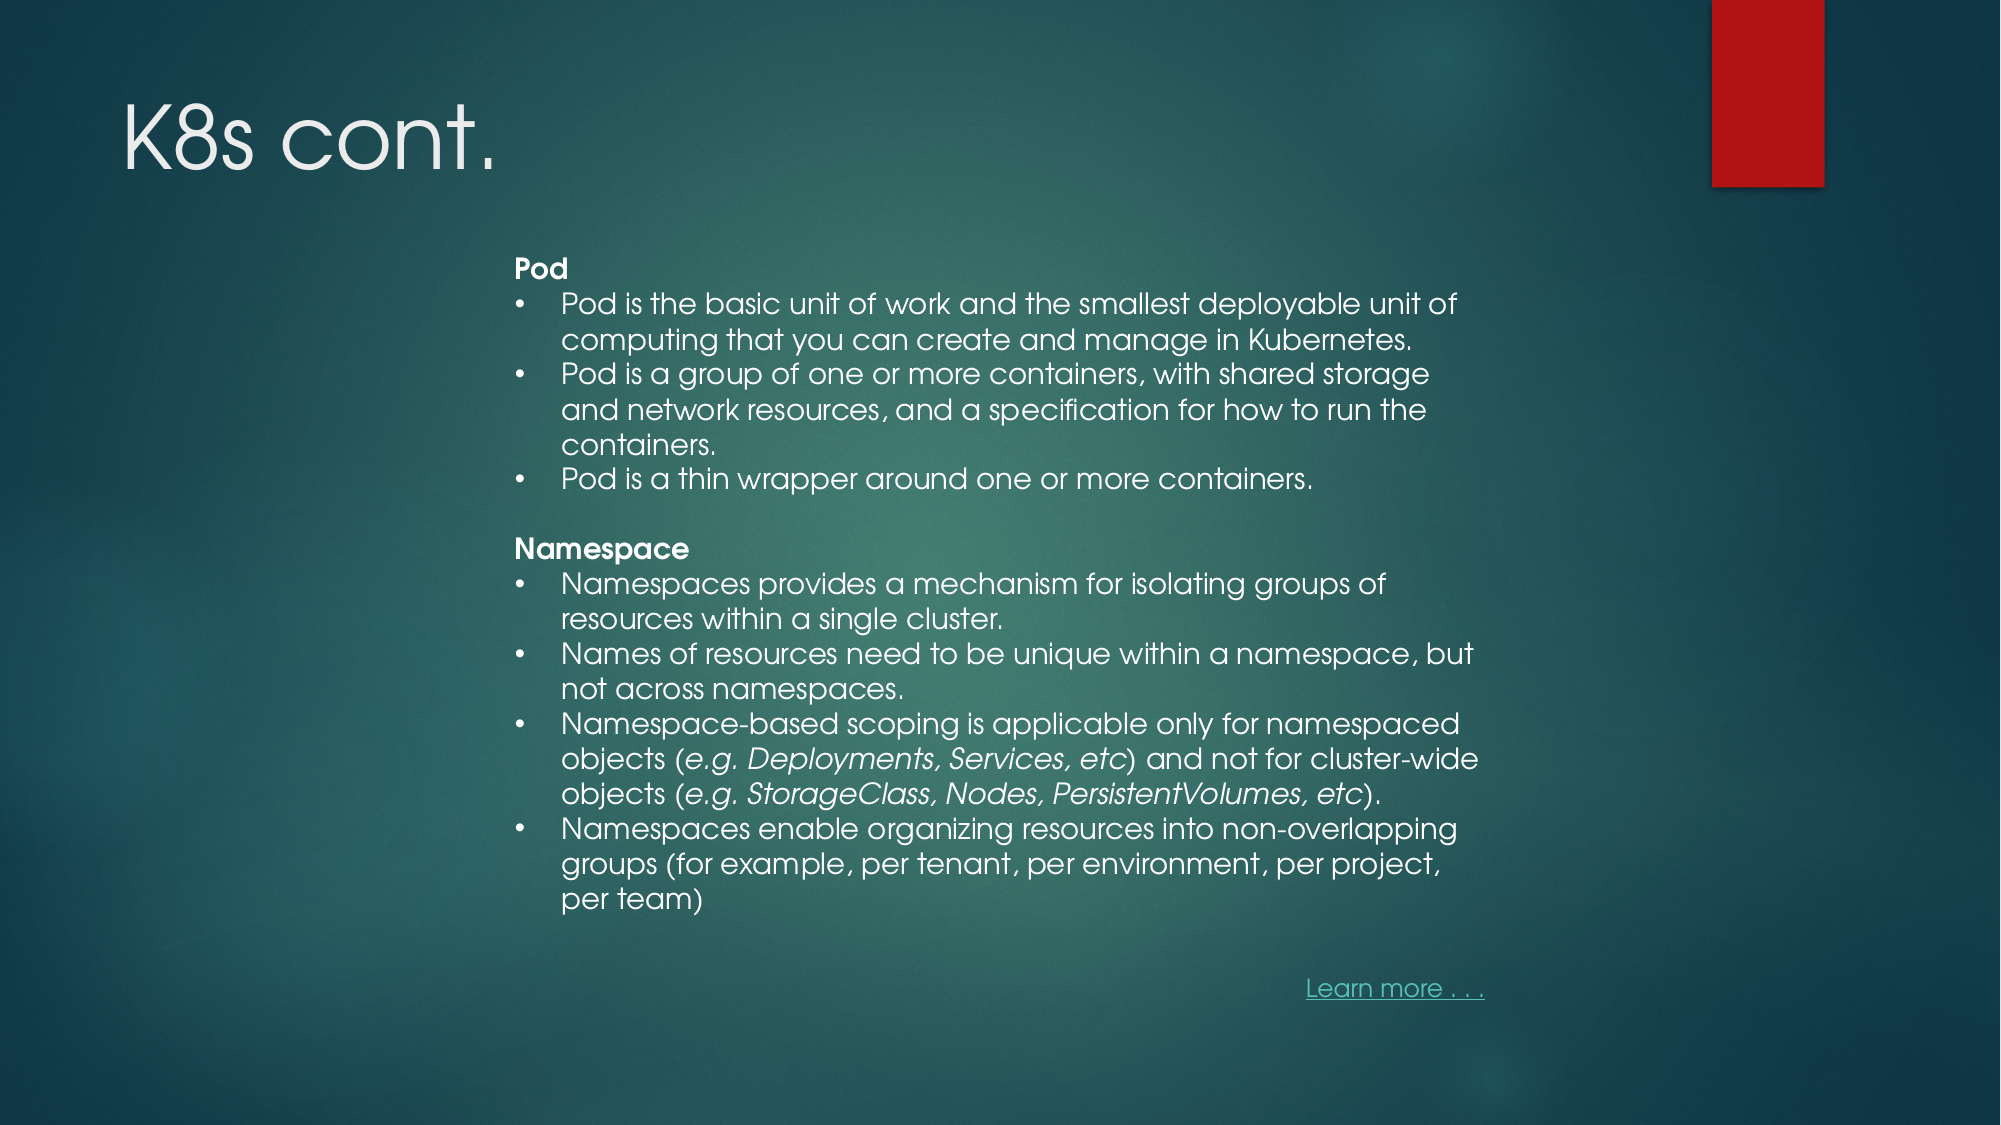

# K8s cont.
Pod
Pod is the basic unit of work and the smallest deployable unit of computing that you can create and manage in Kubernetes.
Pod is a group of one or more containers, with shared storage and network resources, and a specification for how to run the containers.
Pod is a thin wrapper around one or more containers.

Namespace
Namespaces provides a mechanism for isolating groups of resources within a single cluster.
Names of resources need to be unique within a namespace, but not across namespaces.
Namespace-based scoping is applicable only for namespaced objects (e.g. Deployments, Services, etc) and not for cluster-wide objects (e.g. StorageClass, Nodes, PersistentVolumes, etc).
Namespaces enable organizing resources into non-overlapping groups (for example, per tenant, per environment, per project, per team)

Learn more . . .